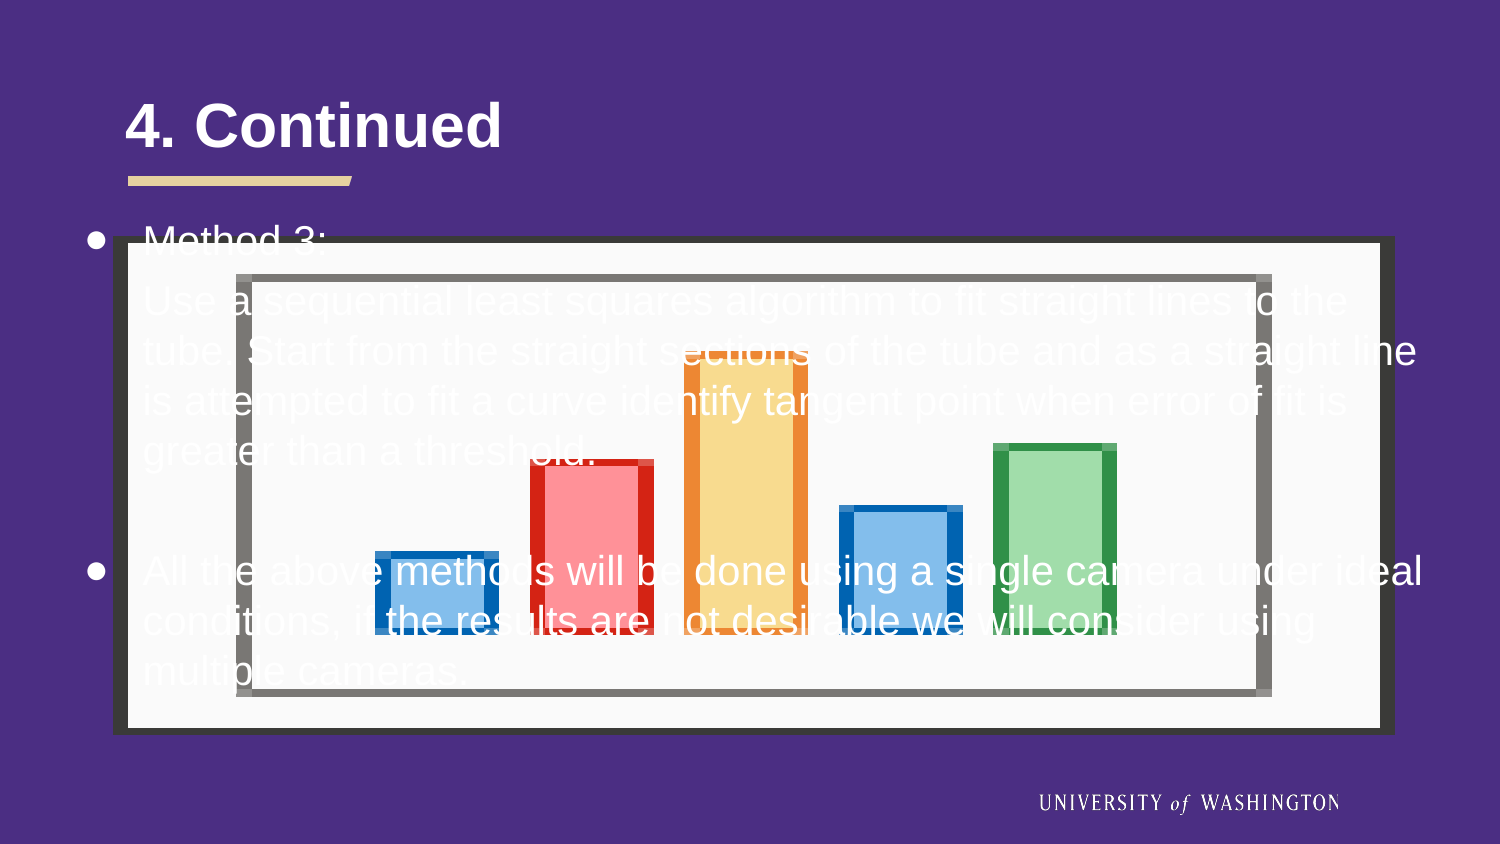

# 4. Continued
Method 3:
Use a sequential least squares algorithm to fit straight lines to the tube. Start from the straight sections of the tube and as a straight line is attempted to fit a curve identify tangent point when error of fit is greater than a threshold.

All the above methods will be done using a single camera under ideal conditions, if the results are not desirable we will consider using multiple cameras.